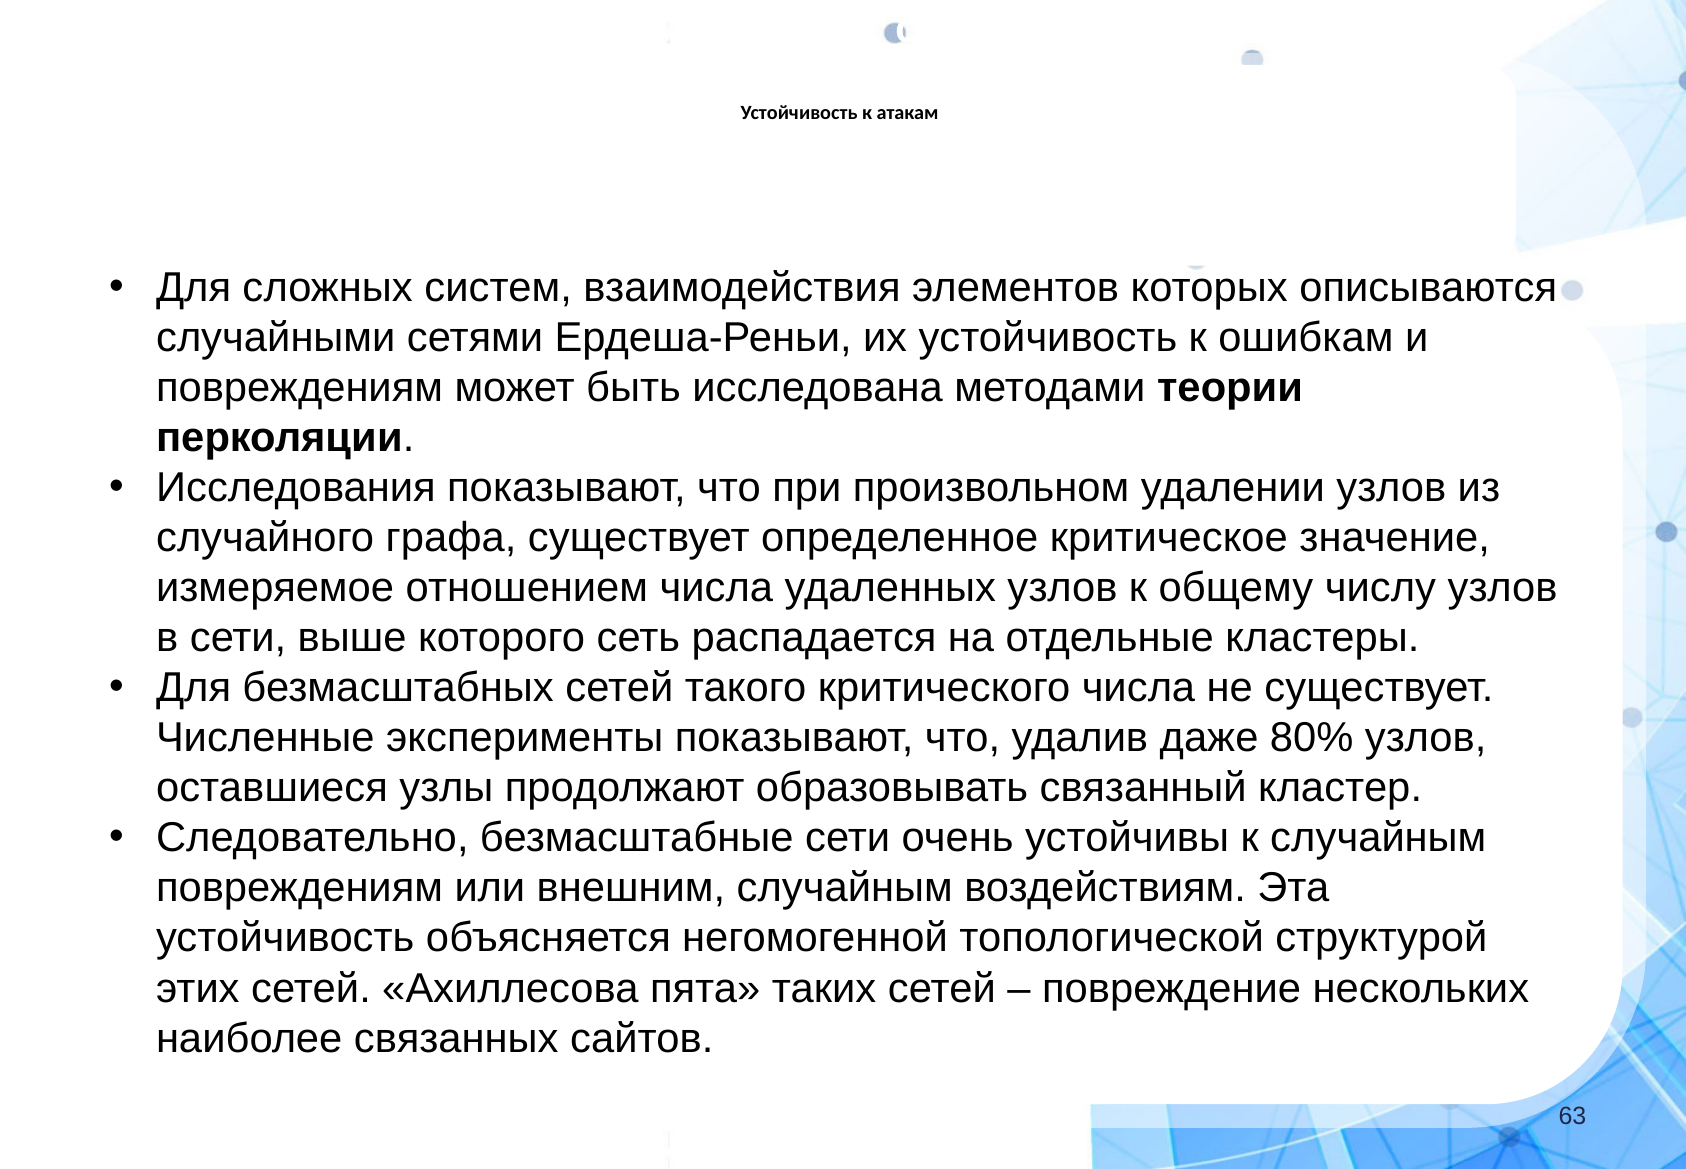

Сложные сети

# Устойчивость к атакам
Для сложных систем, взаимодействия элементов которых описываются случайными сетями Ердеша-Реньи, их устойчивость к ошибкам и повреждениям может быть исследована методами теории перколяции.
Исследования показывают, что при произвольном удалении узлов из случайного графа, существует определенное критическое значение, измеряемое отношением числа удаленных узлов к общему числу узлов в сети, выше которого сеть распадается на отдельные кластеры.
Для безмасштабных сетей такого критического числа не существует. Численные эксперименты показывают, что, удалив даже 80% узлов, оставшиеся узлы продолжают образовывать связанный кластер.
Следовательно, безмасштабные сети очень устойчивы к случайным повреждениям или внешним, случайным воздействиям. Эта устойчивость объясняется негомогенной топологической структурой этих сетей. «Ахиллесова пята» таких сетей – повреждение нескольких наиболее связанных сайтов.
63